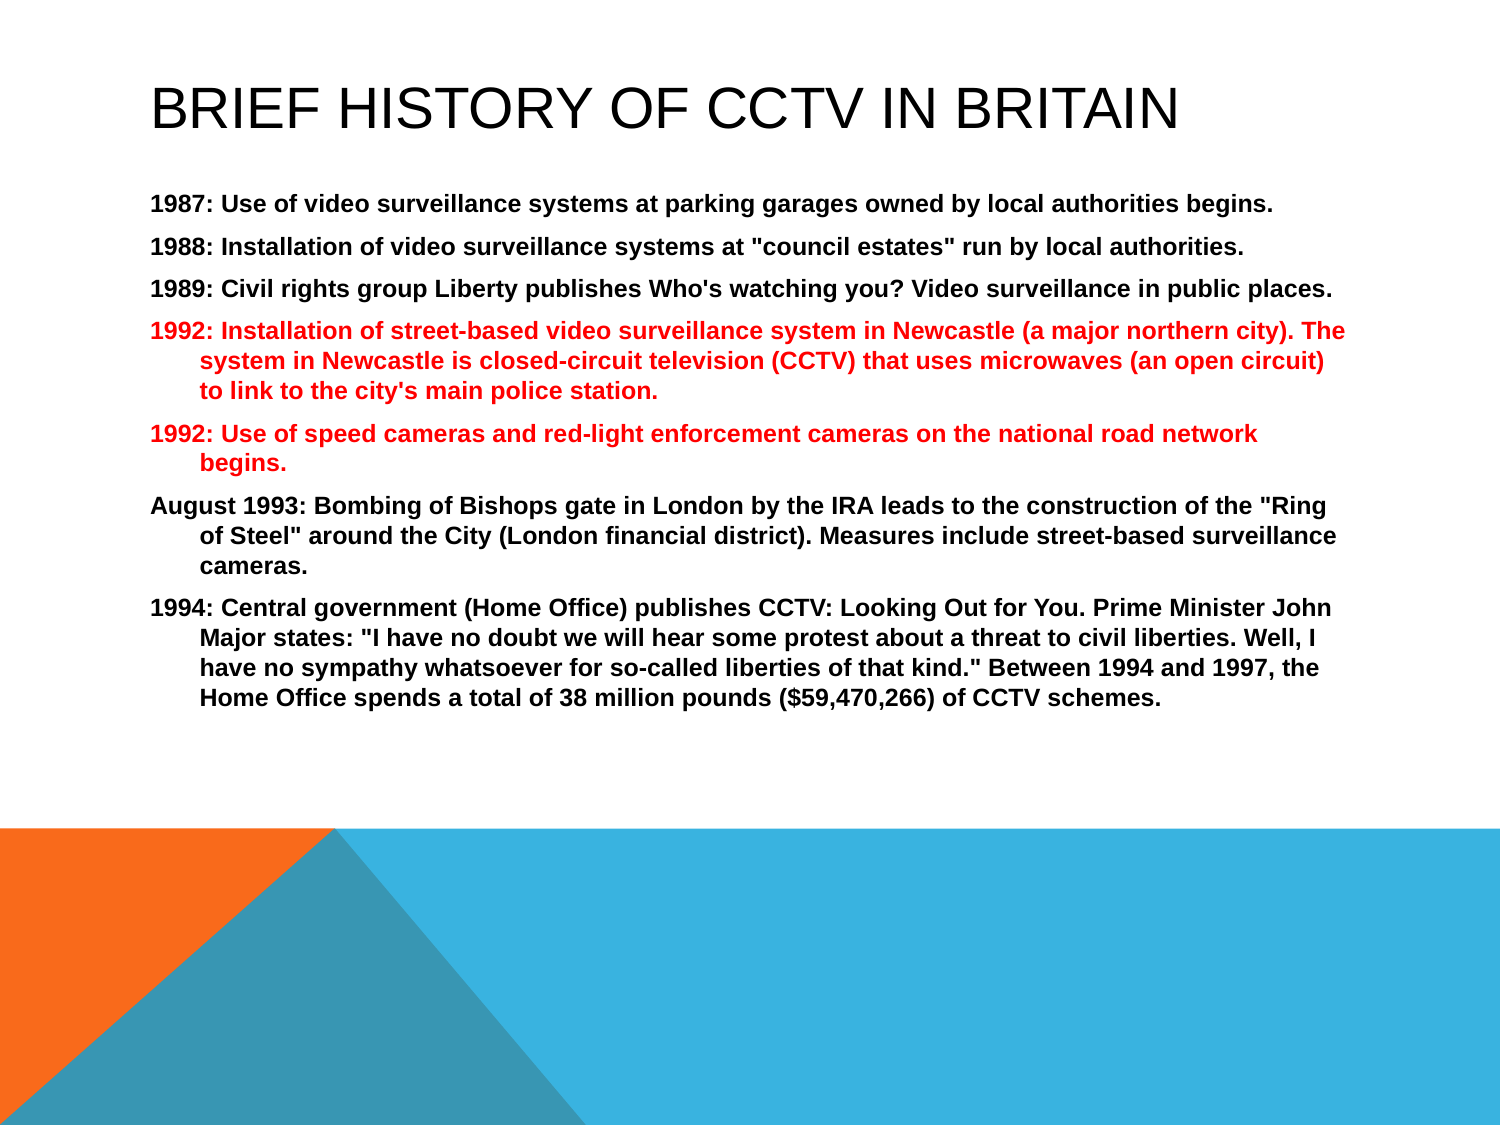

# Brief History of CCTV in Britain
1987: Use of video surveillance systems at parking garages owned by local authorities begins.
1988: Installation of video surveillance systems at "council estates" run by local authorities.
1989: Civil rights group Liberty publishes Who's watching you? Video surveillance in public places.
1992: Installation of street-based video surveillance system in Newcastle (a major northern city). The system in Newcastle is closed-circuit television (CCTV) that uses microwaves (an open circuit) to link to the city's main police station.
1992: Use of speed cameras and red-light enforcement cameras on the national road network begins.
August 1993: Bombing of Bishops gate in London by the IRA leads to the construction of the "Ring of Steel" around the City (London financial district). Measures include street-based surveillance cameras.
1994: Central government (Home Office) publishes CCTV: Looking Out for You. Prime Minister John Major states: "I have no doubt we will hear some protest about a threat to civil liberties. Well, I have no sympathy whatsoever for so-called liberties of that kind." Between 1994 and 1997, the Home Office spends a total of 38 million pounds ($59,470,266) of CCTV schemes.